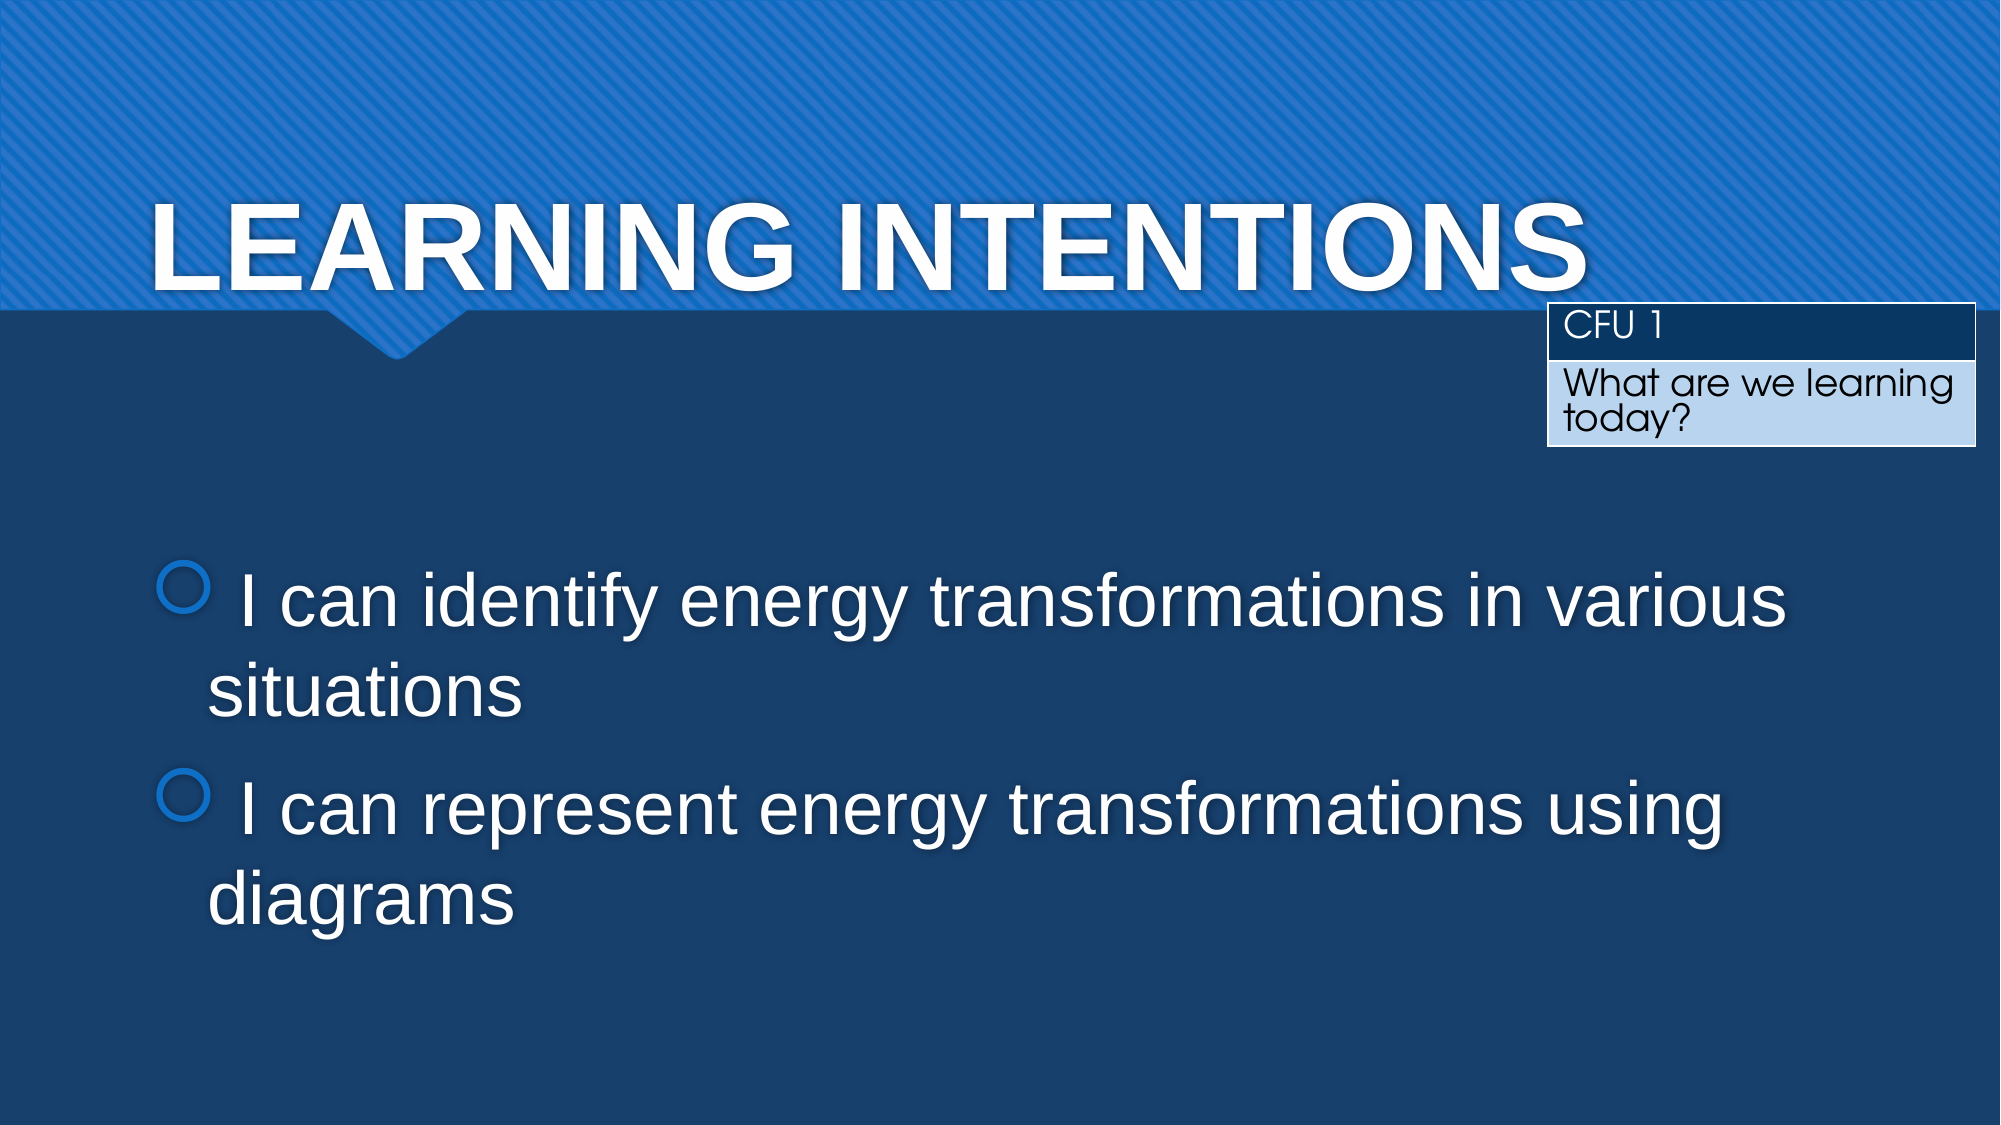

# LEARNING INTENTIONS
| CFU 1 |
| --- |
| What are we learning today? |
 I can identify energy transformations in various situations
 I can represent energy transformations using diagrams